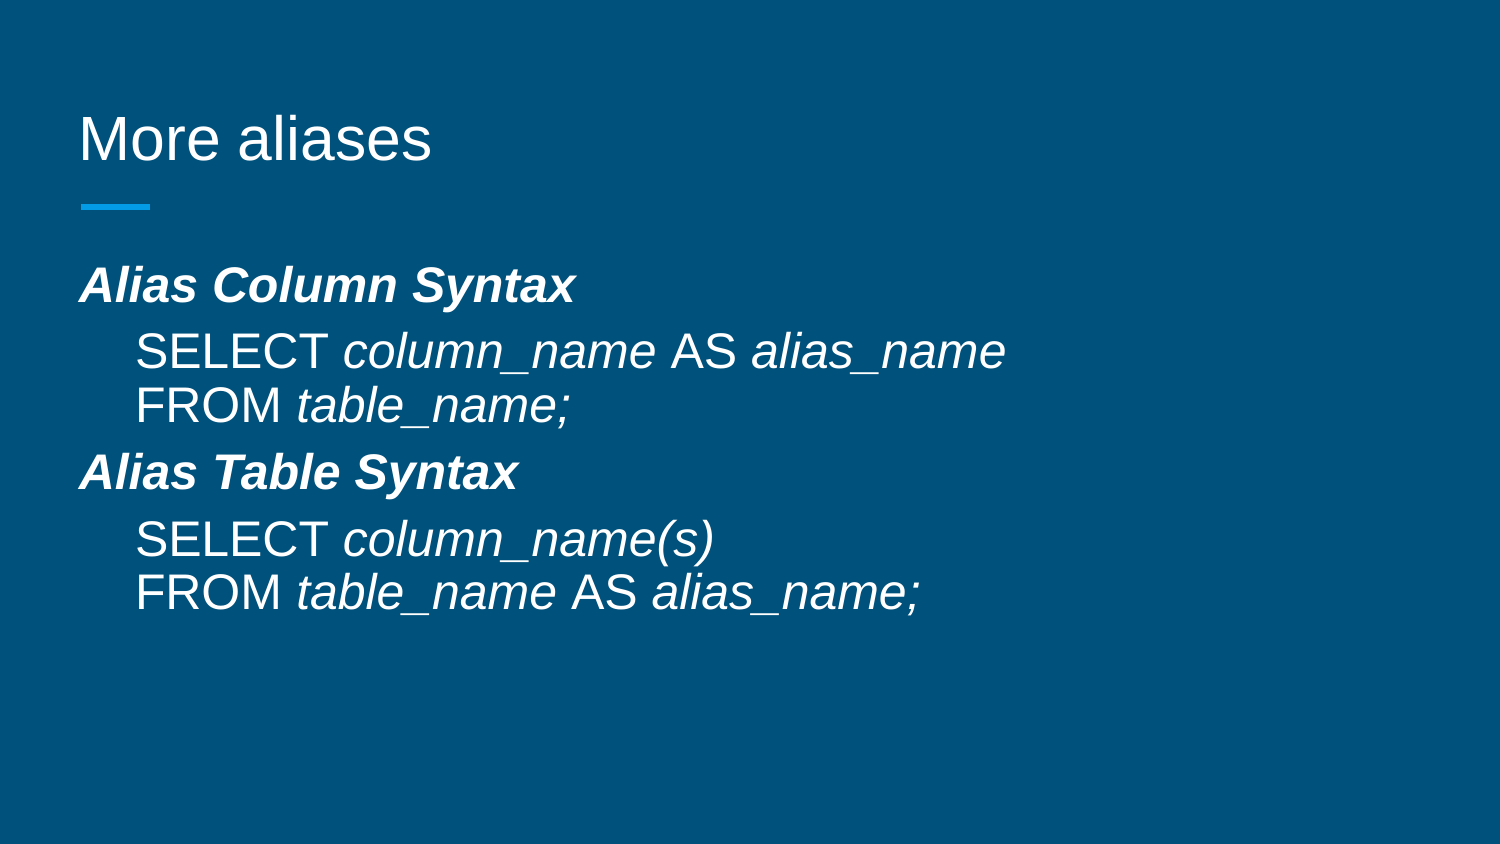

# More aliases
Alias Column Syntax
	SELECT column_name AS alias_name
FROM table_name;
Alias Table Syntax
	SELECT column_name(s)
FROM table_name AS alias_name;